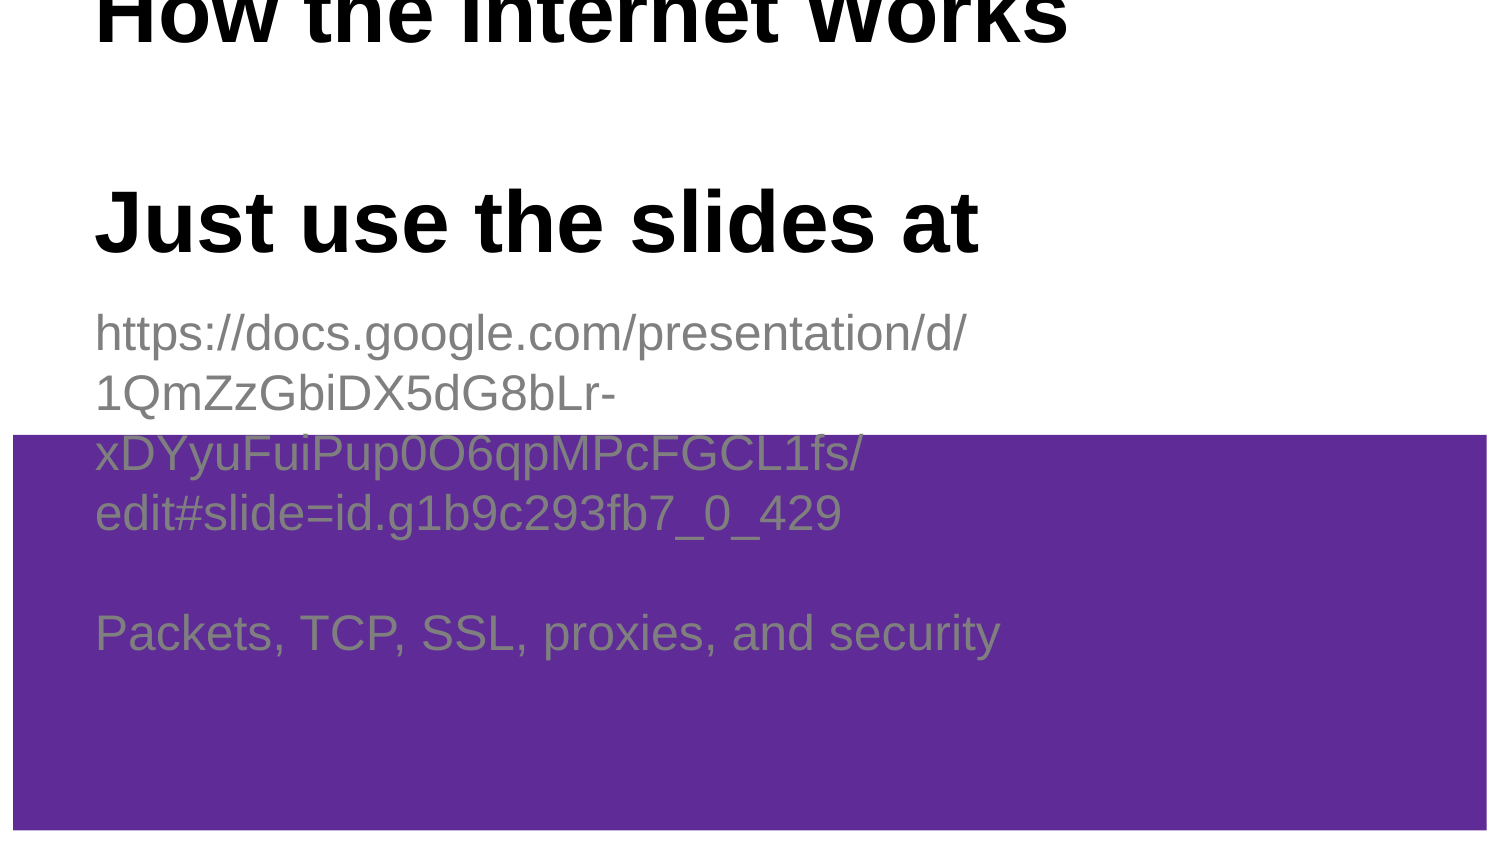

# How the Internet Works Just use the slides at
https://docs.google.com/presentation/d/1QmZzGbiDX5dG8bLr-xDYyuFuiPup0O6qpMPcFGCL1fs/edit#slide=id.g1b9c293fb7_0_429

Packets, TCP, SSL, proxies, and security